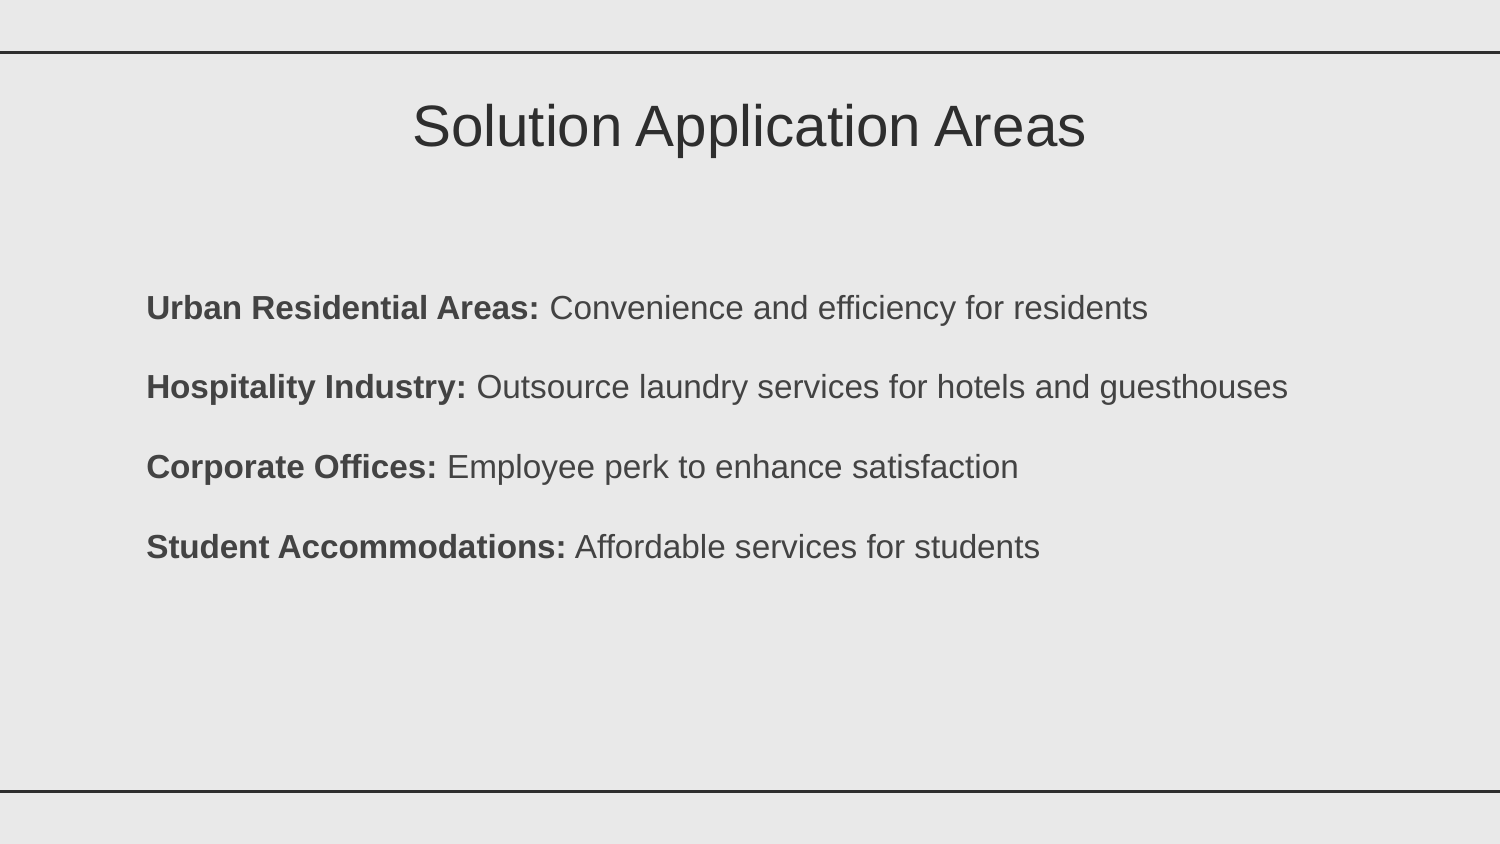

# Solution Application Areas
Urban Residential Areas: Convenience and efficiency for residents

Hospitality Industry: Outsource laundry services for hotels and guesthouses

Corporate Offices: Employee perk to enhance satisfaction

Student Accommodations: Affordable services for students